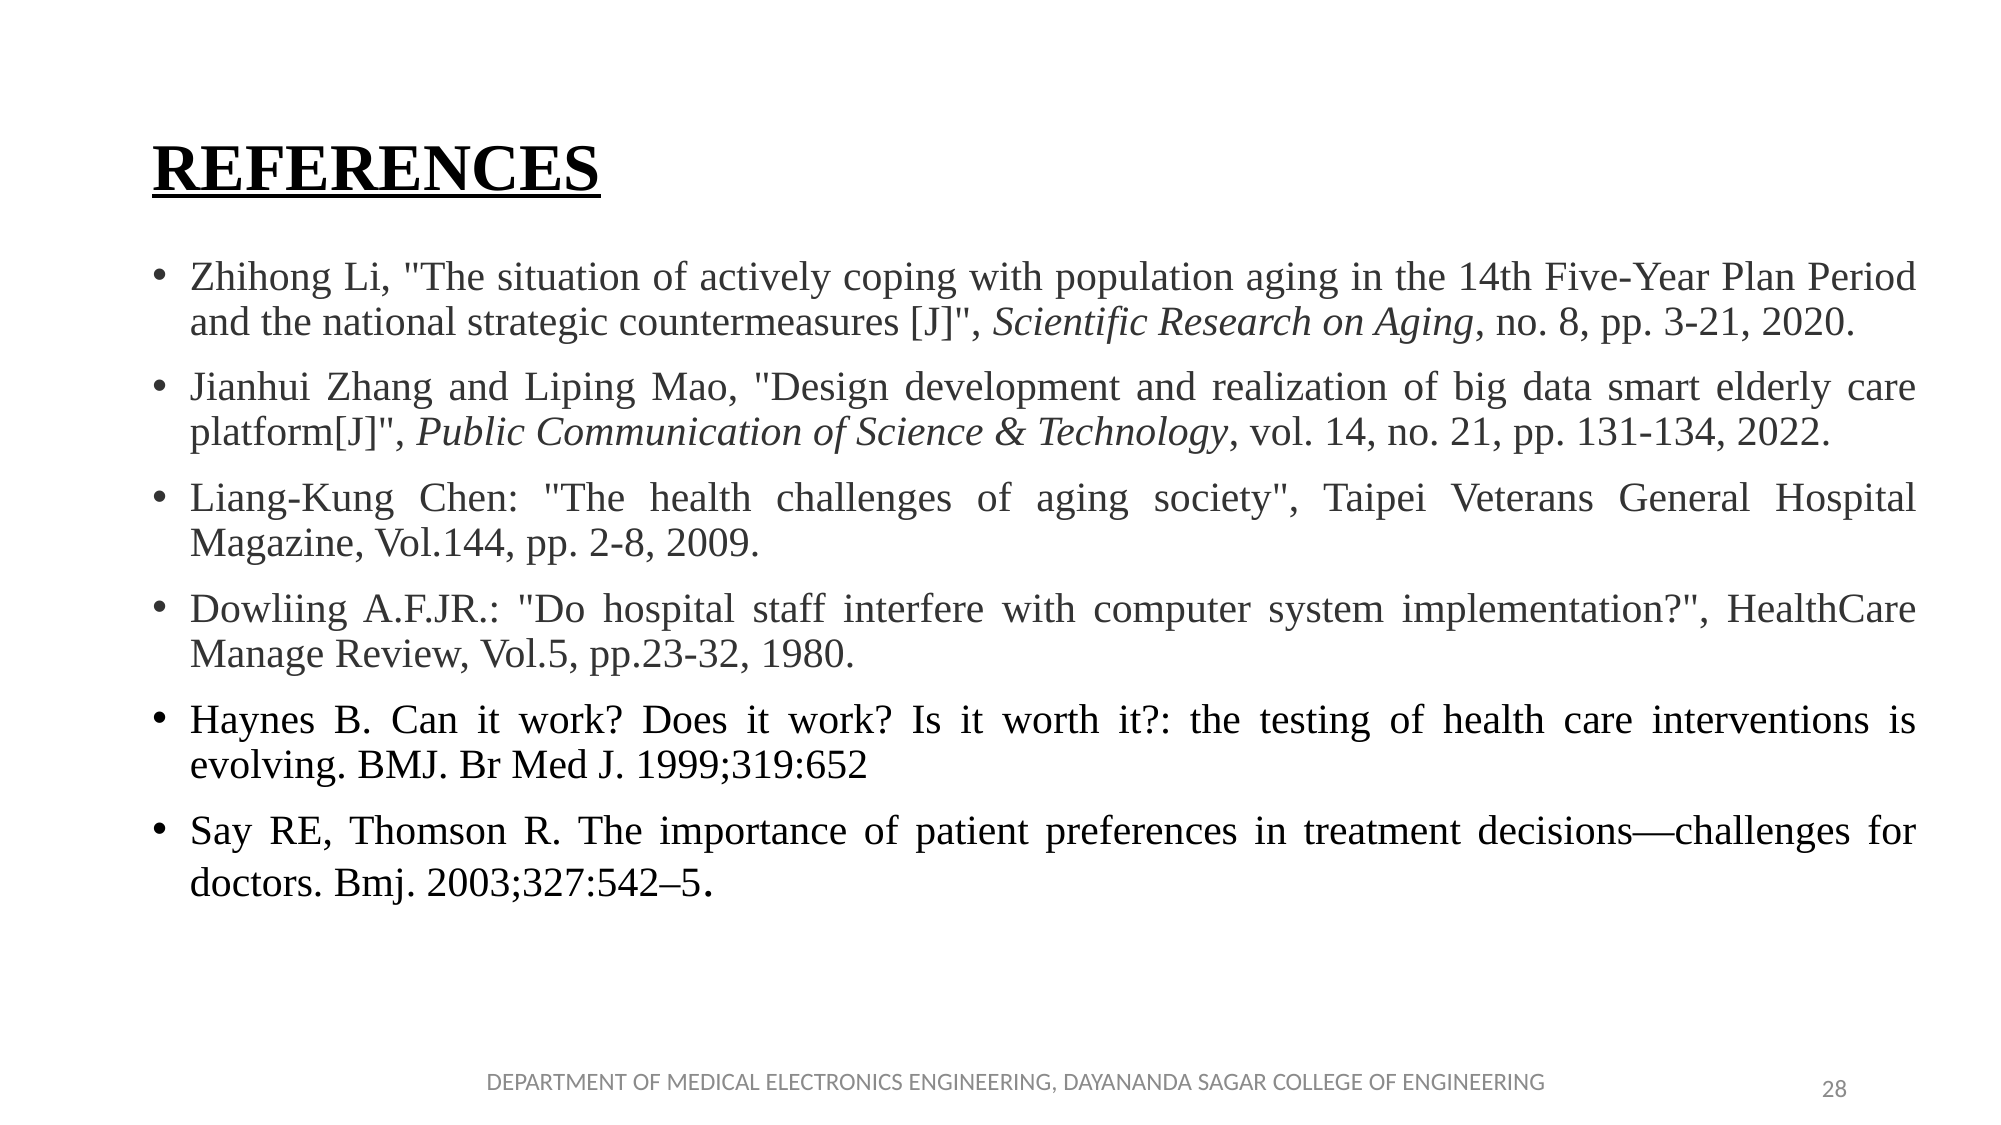

# REFERENCES
Zhihong Li, "The situation of actively coping with population aging in the 14th Five-Year Plan Period and the national strategic countermeasures [J]", Scientific Research on Aging, no. 8, pp. 3-21, 2020.
Jianhui Zhang and Liping Mao, "Design development and realization of big data smart elderly care platform[J]", Public Communication of Science & Technology, vol. 14, no. 21, pp. 131-134, 2022.
Liang-Kung Chen: "The health challenges of aging society", Taipei Veterans General Hospital Magazine, Vol.144, pp. 2-8, 2009.
Dowliing A.F.JR.: "Do hospital staff interfere with computer system implementation?", HealthCare Manage Review, Vol.5, pp.23-32, 1980.
Haynes B. Can it work? Does it work? Is it worth it?: the testing of health care interventions is evolving. BMJ. Br Med J. 1999;319:652
Say RE, Thomson R. The importance of patient preferences in treatment decisions—challenges for doctors. Bmj. 2003;327:542–5.

28
DEPARTMENT OF MEDICAL ELECTRONICS ENGINEERING, DAYANANDA SAGAR COLLEGE OF ENGINEERING